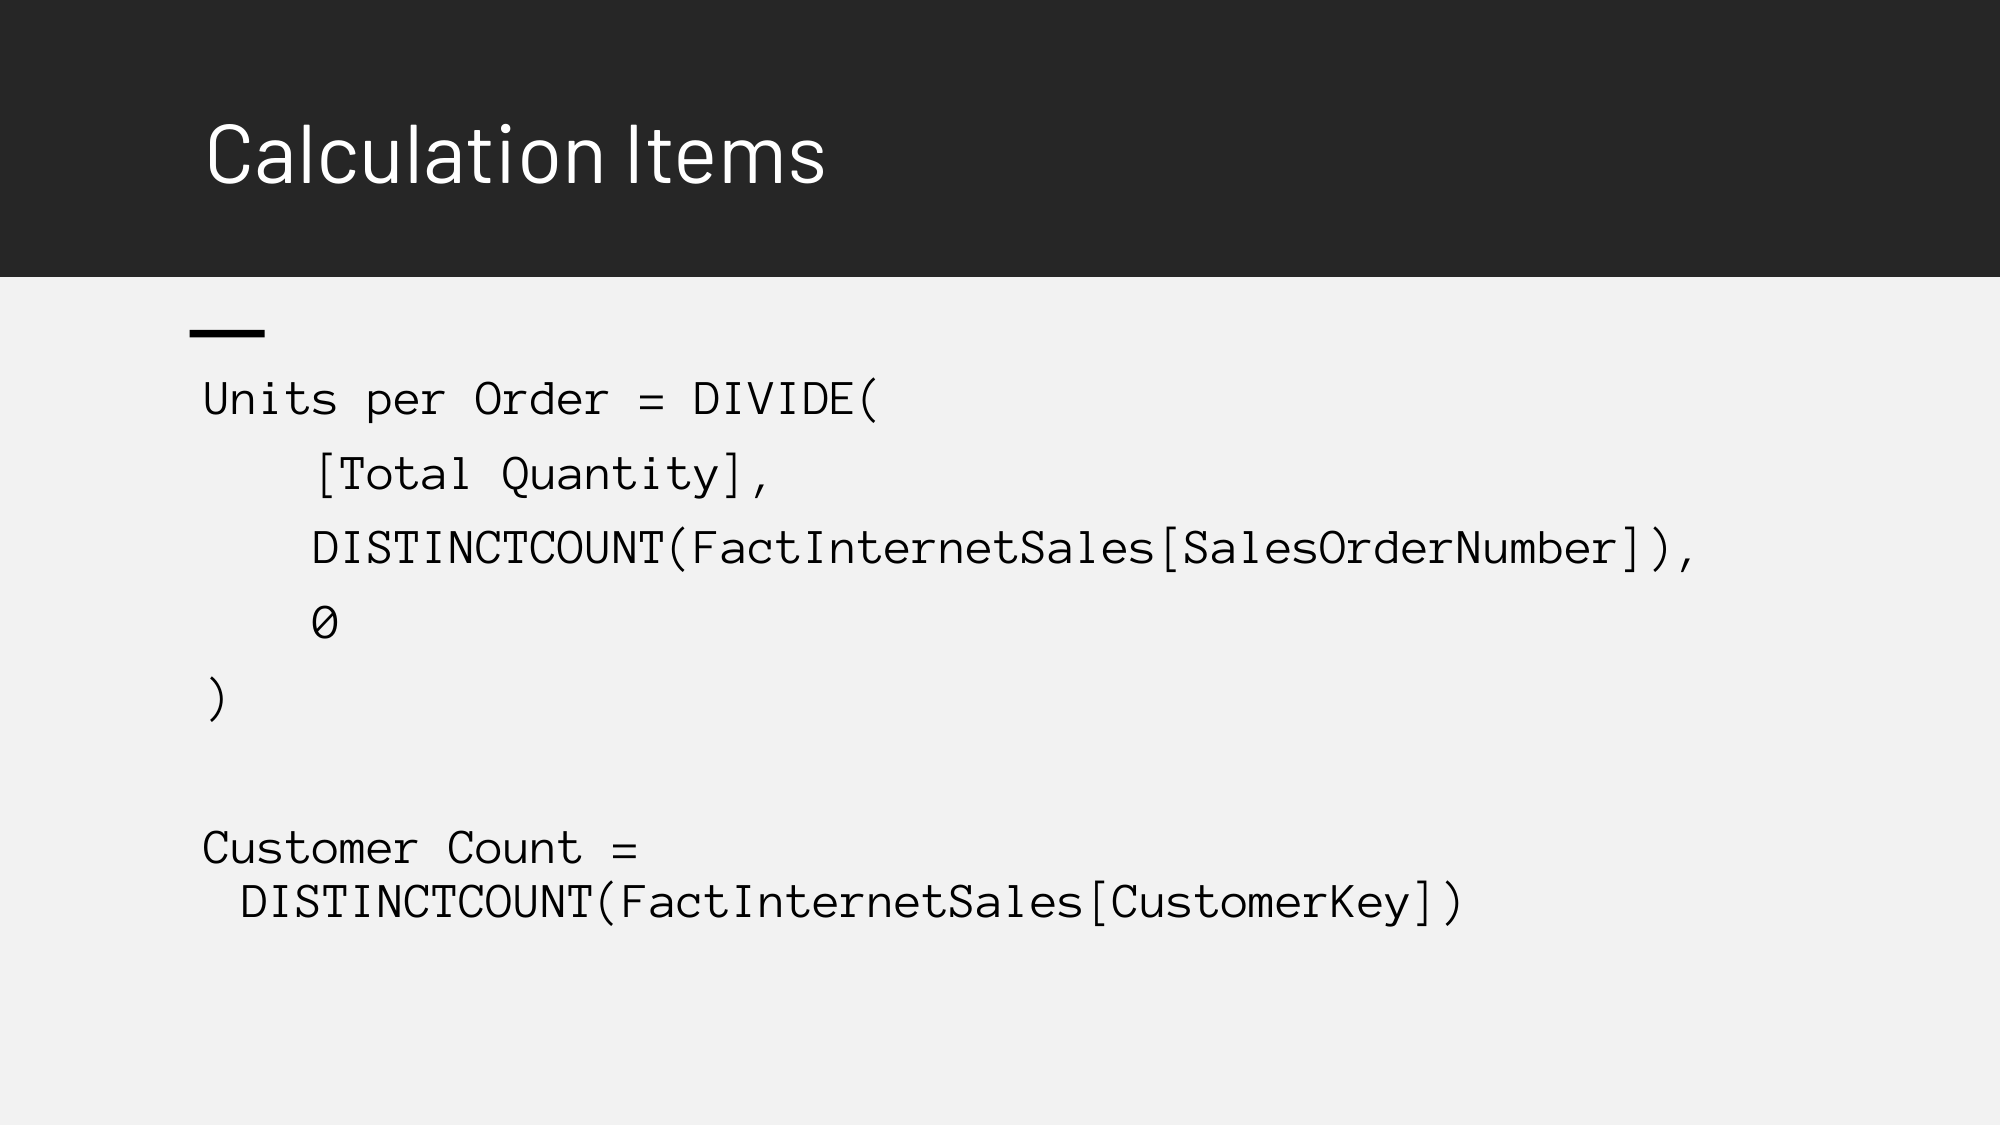

# Calculation Items

Units per Order = DIVIDE(
    [Total Quantity],
    DISTINCTCOUNT(FactInternetSales[SalesOrderNumber]),
    0
)

Customer Count = DISTINCTCOUNT(FactInternetSales[CustomerKey])